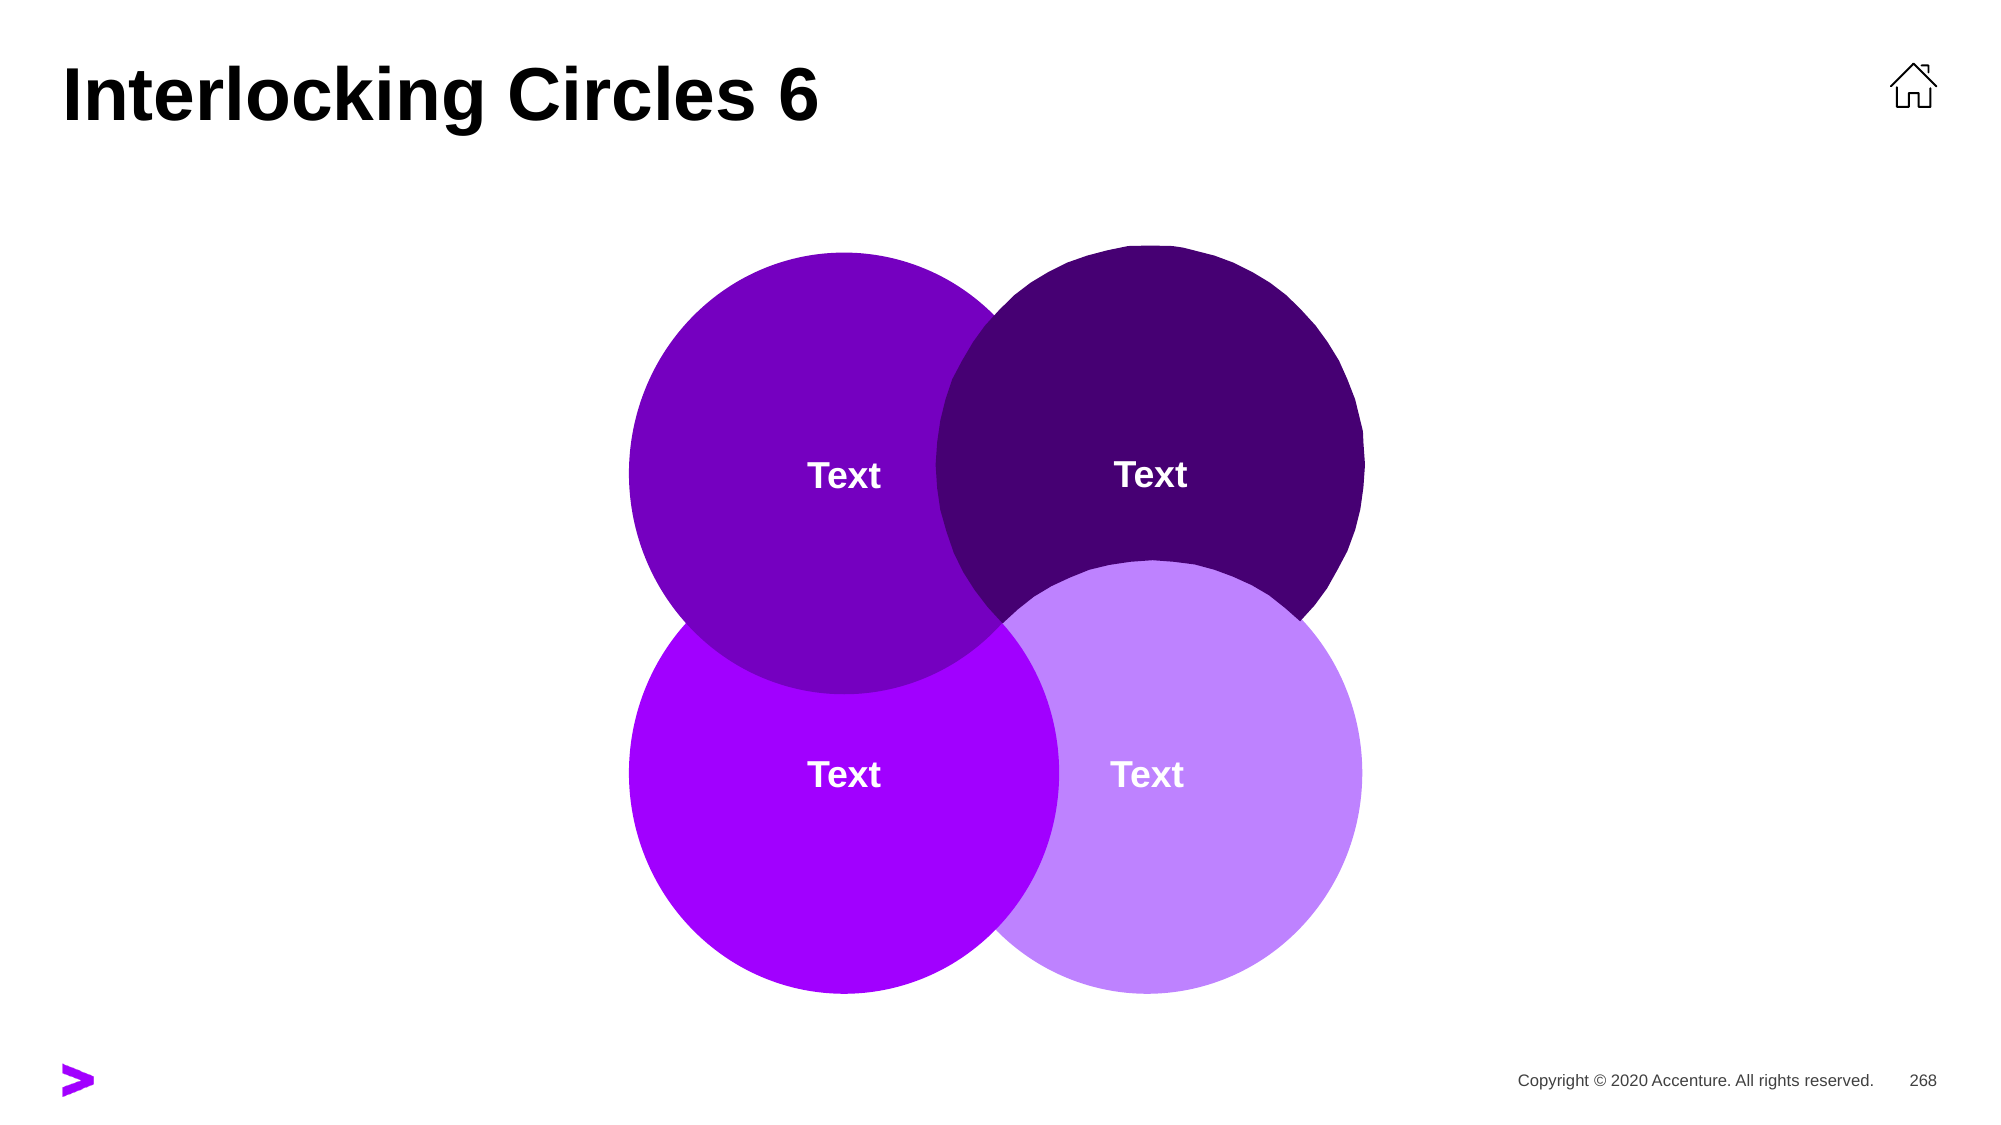

# Interlocking Circles 6

Text
Text
Text
Text